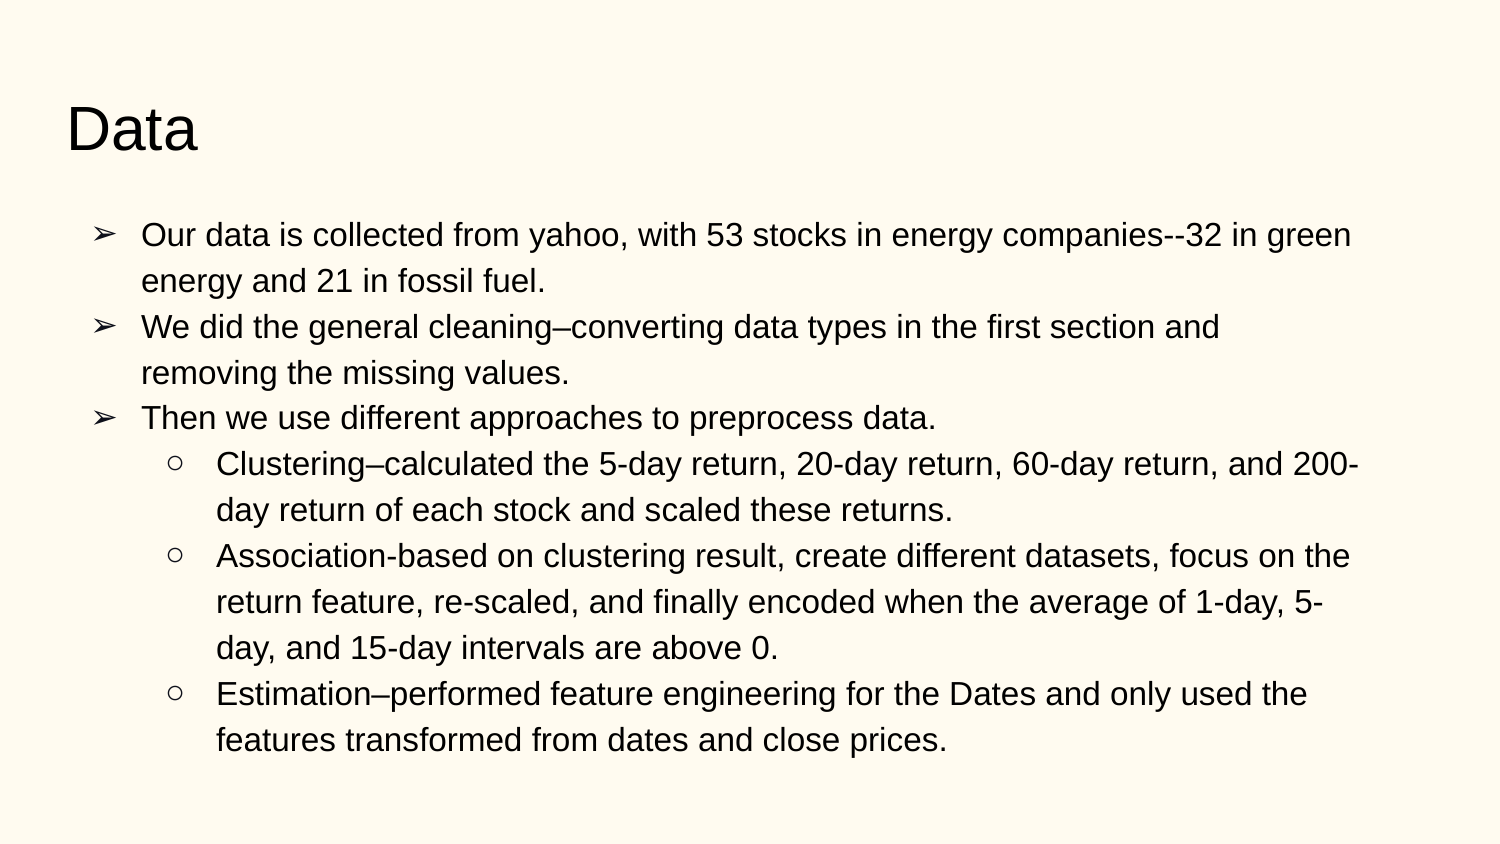

# Data
Our data is collected from yahoo, with 53 stocks in energy companies--32 in green energy and 21 in fossil fuel.
We did the general cleaning–converting data types in the first section and removing the missing values.
Then we use different approaches to preprocess data.
Clustering–calculated the 5-day return, 20-day return, 60-day return, and 200-day return of each stock and scaled these returns.
Association-based on clustering result, create different datasets, focus on the return feature, re-scaled, and finally encoded when the average of 1-day, 5-day, and 15-day intervals are above 0.
Estimation–performed feature engineering for the Dates and only used the features transformed from dates and close prices.